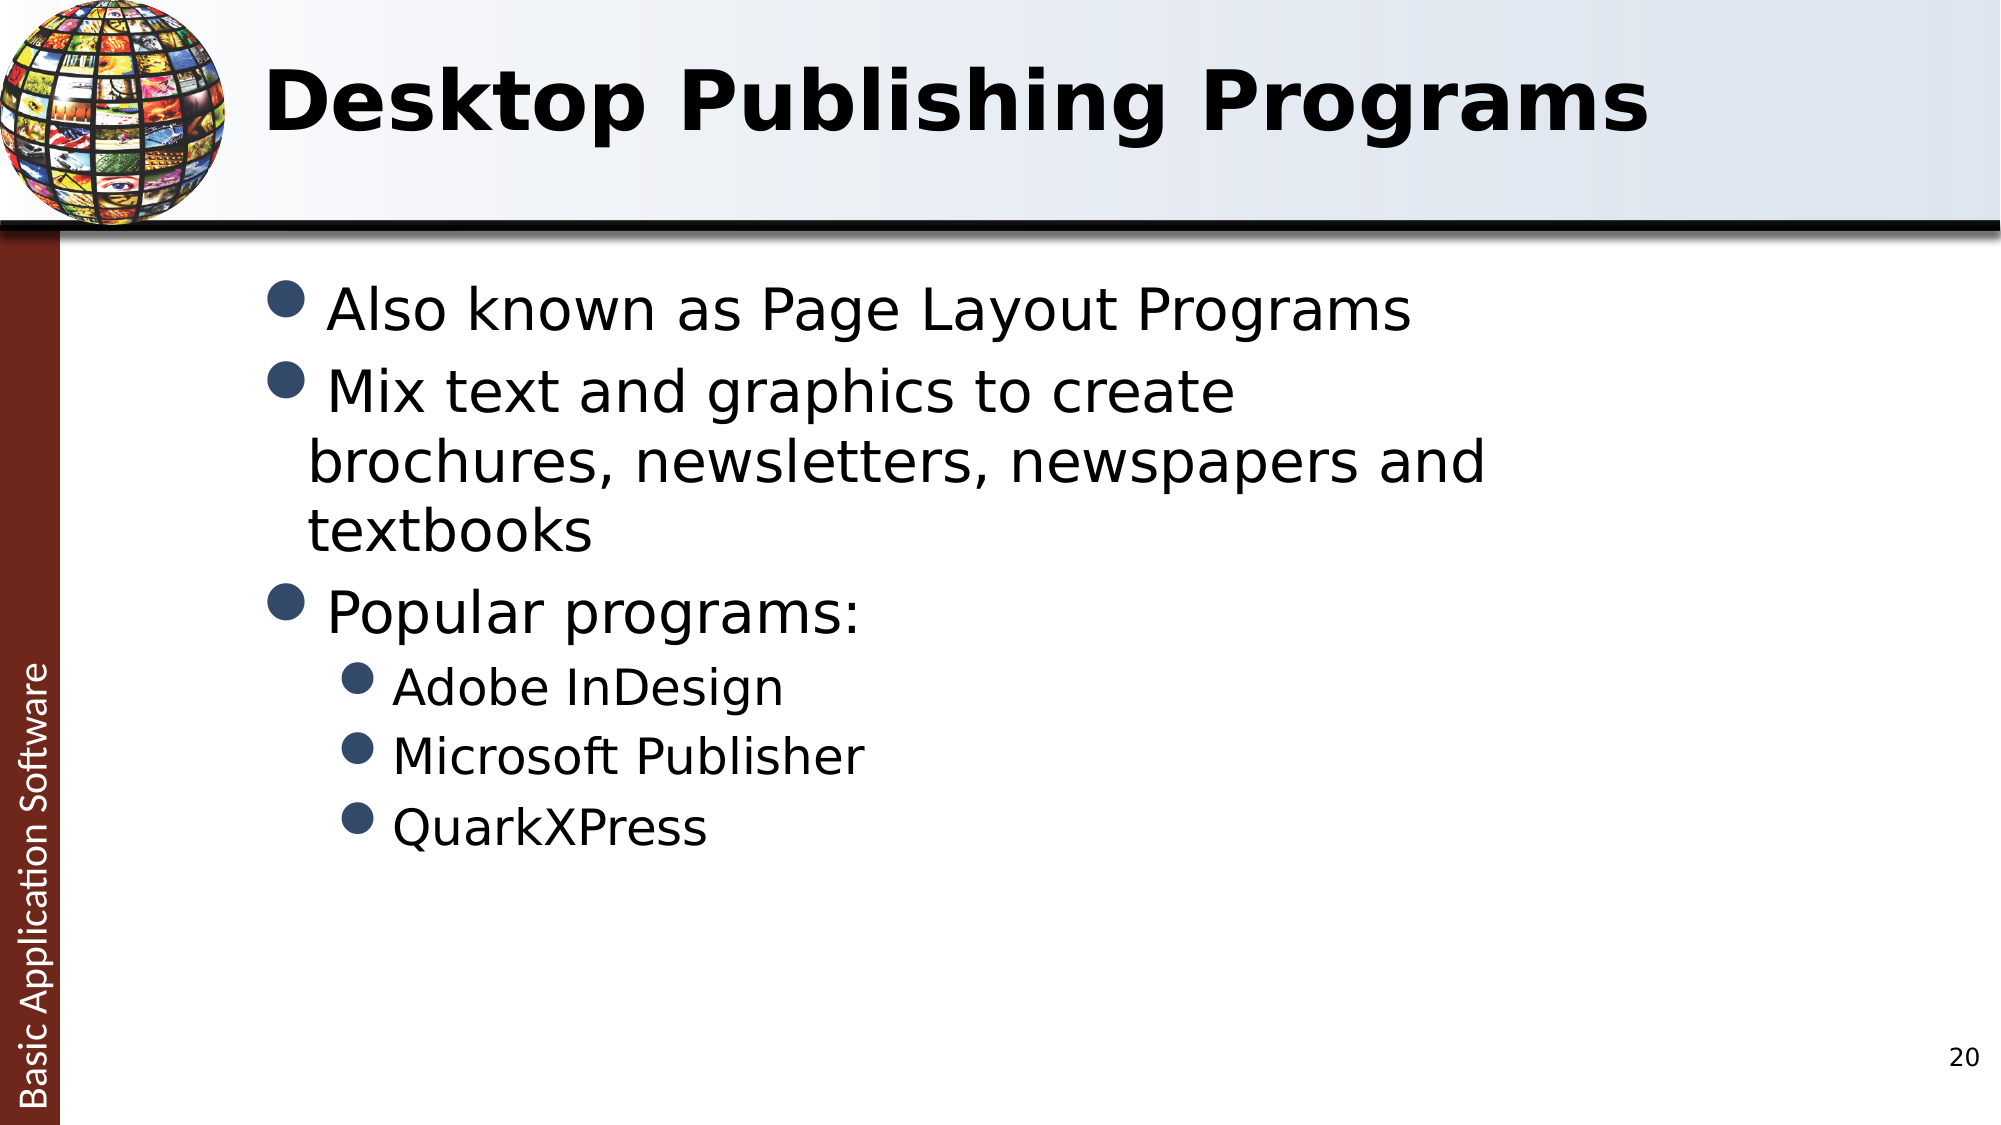

# Desktop Publishing Programs
Also known as Page Layout Programs
Mix text and graphics to create brochures, newsletters, newspapers and textbooks
Popular programs:
Adobe InDesign
Microsoft Publisher
QuarkXPress
20